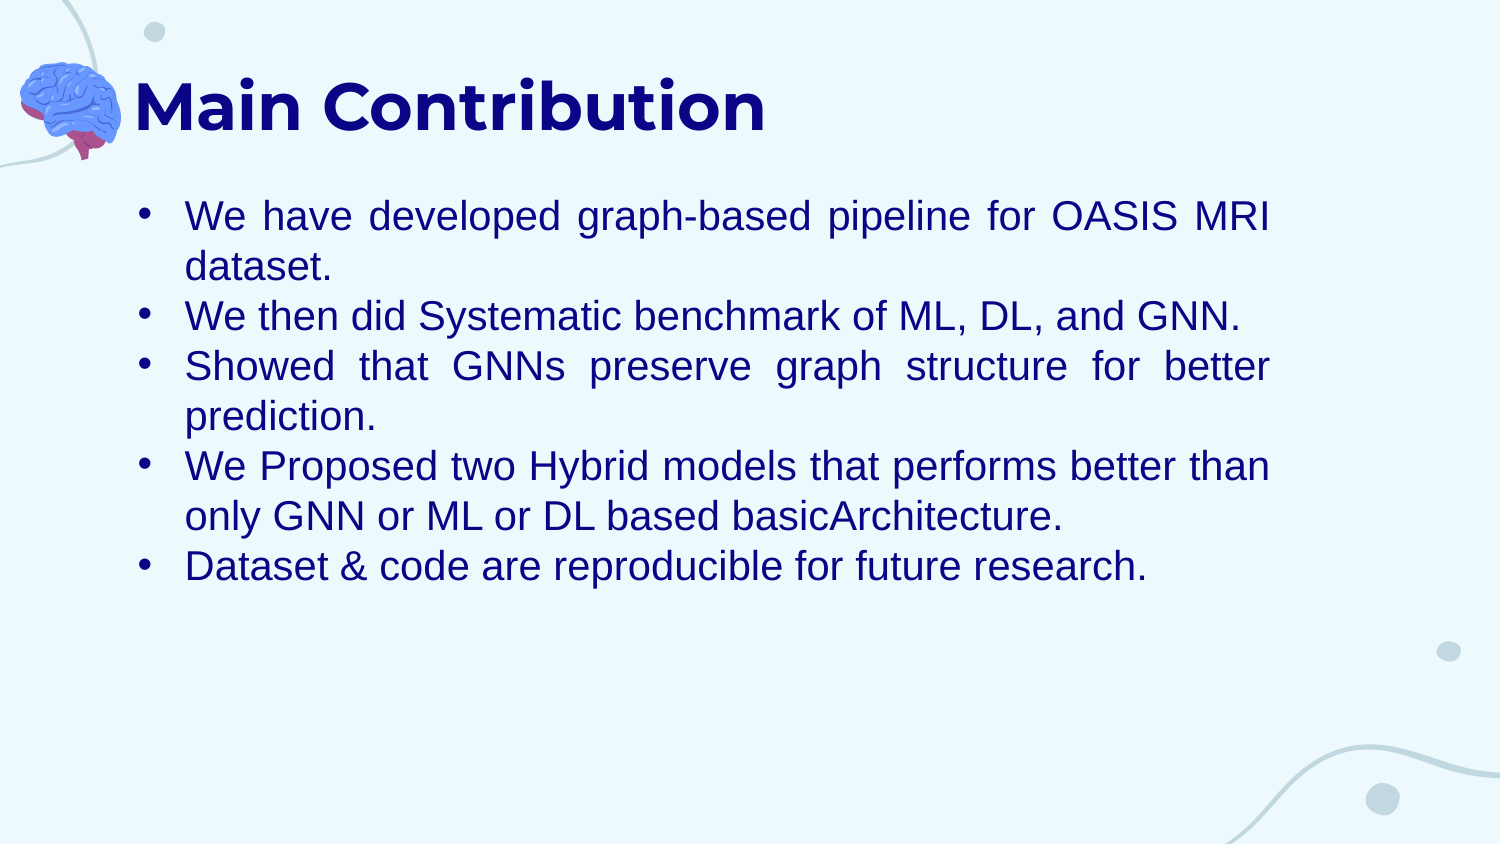

# Main Contribution

We have developed graph-based pipeline for OASIS MRI dataset.
We then did Systematic benchmark of ML, DL, and GNN.
Showed that GNNs preserve graph structure for better prediction.
We Proposed two Hybrid models that performs better than only GNN or ML or DL based basicArchitecture.
Dataset & code are reproducible for future research.